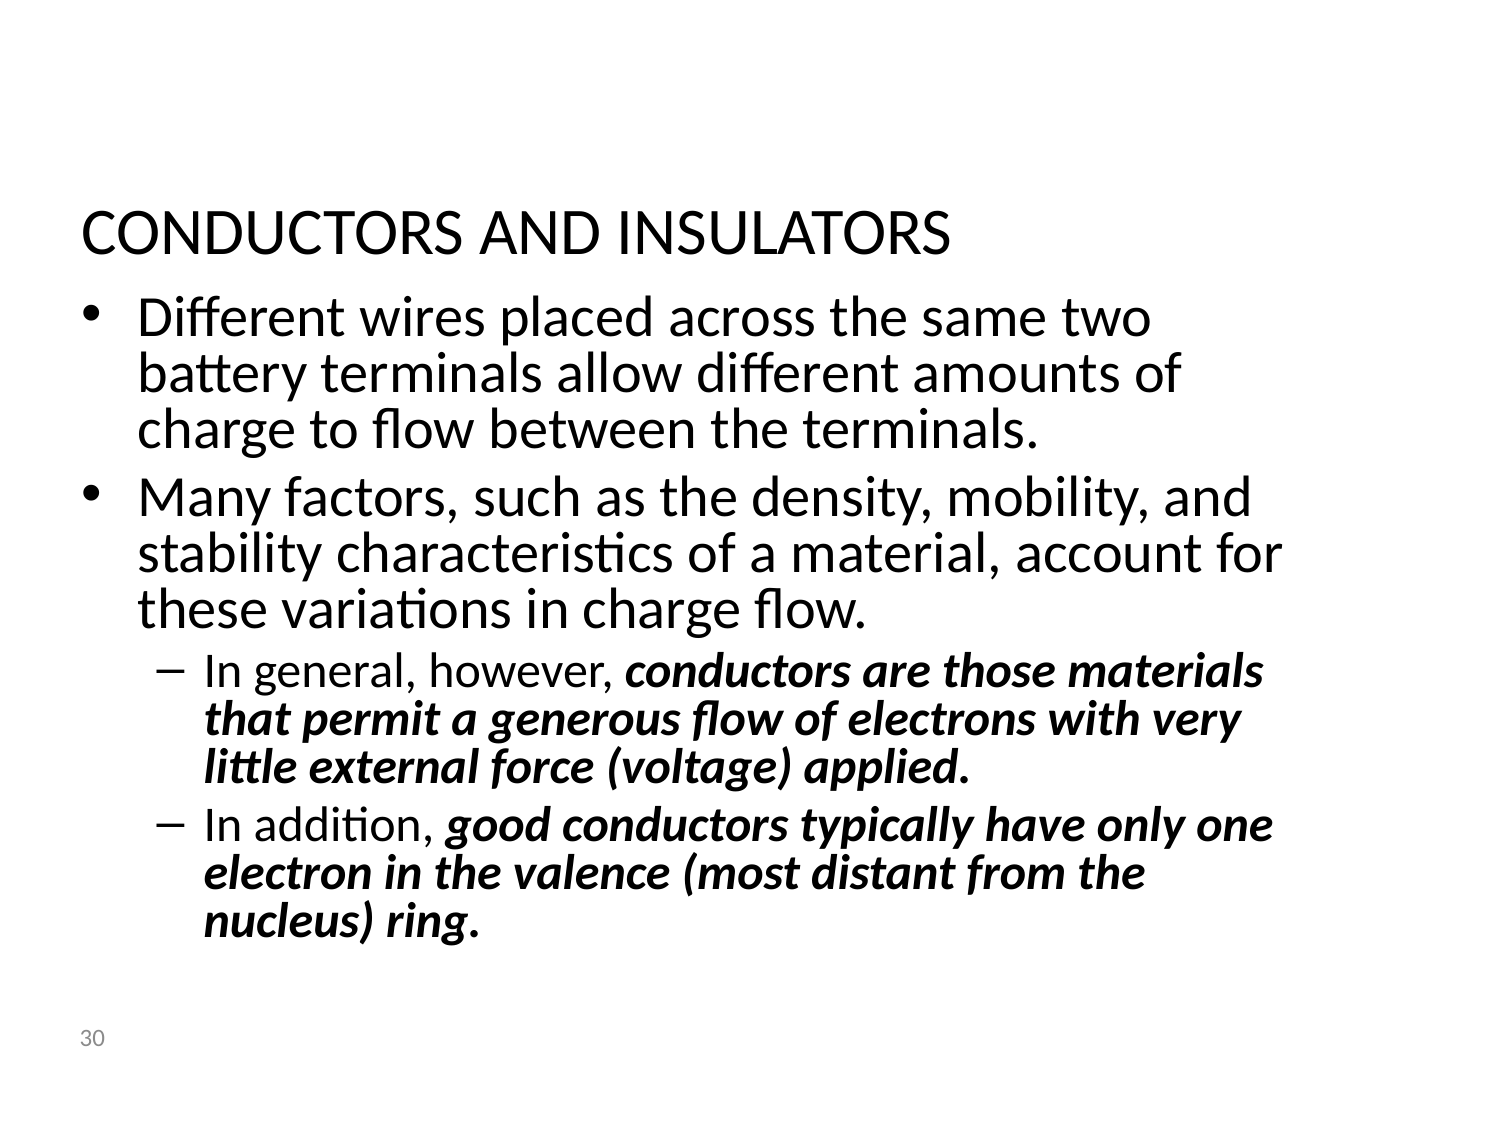

# CONDUCTORS AND INSULATORS
Different wires placed across the same two battery terminals allow different amounts of charge to flow between the terminals.
Many factors, such as the density, mobility, and stability characteristics of a material, account for these variations in charge flow.
In general, however, conductors are those materials that permit a generous flow of electrons with very little external force (voltage) applied.
In addition, good conductors typically have only one electron in the valence (most distant from the nucleus) ring.
30